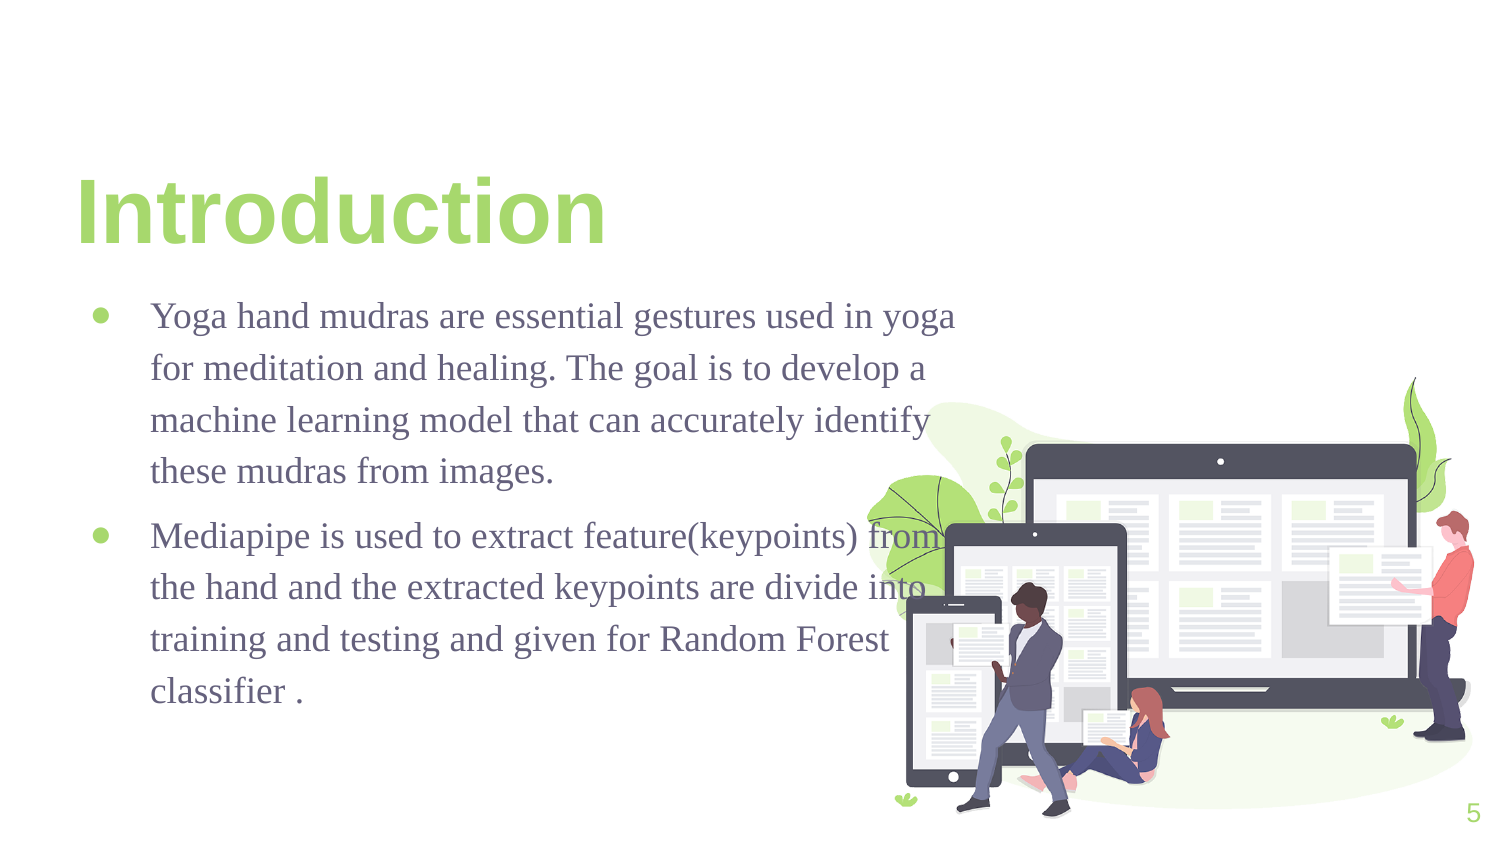

# Introduction
Yoga hand mudras are essential gestures used in yoga for meditation and healing. The goal is to develop a machine learning model that can accurately identify these mudras from images.
Mediapipe is used to extract feature(keypoints) from the hand and the extracted keypoints are divide into training and testing and given for Random Forest classifier .
5